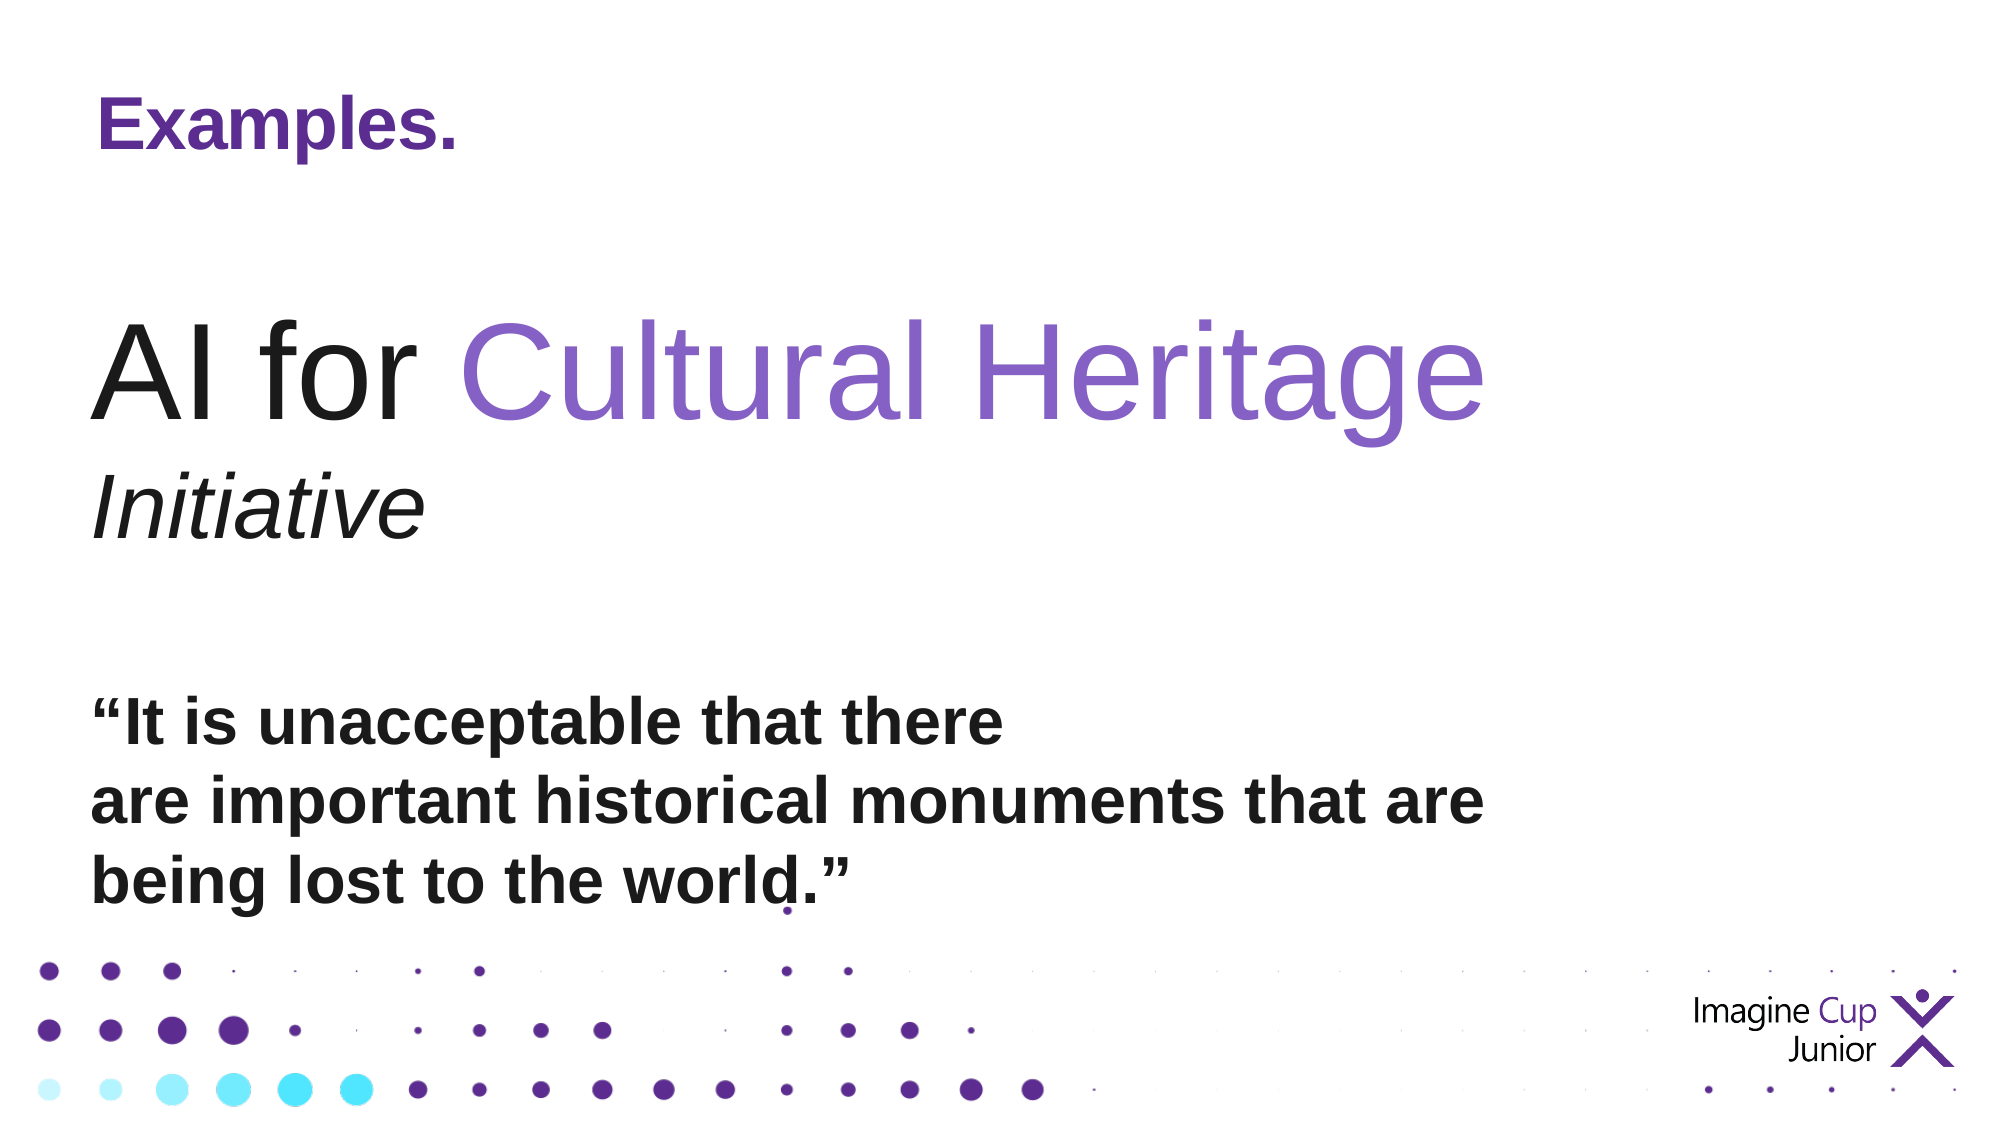

# Examples.
AI for Cultural Heritage
Initiative

“It is unacceptable that there
are important historical monuments that are being lost to the world.”